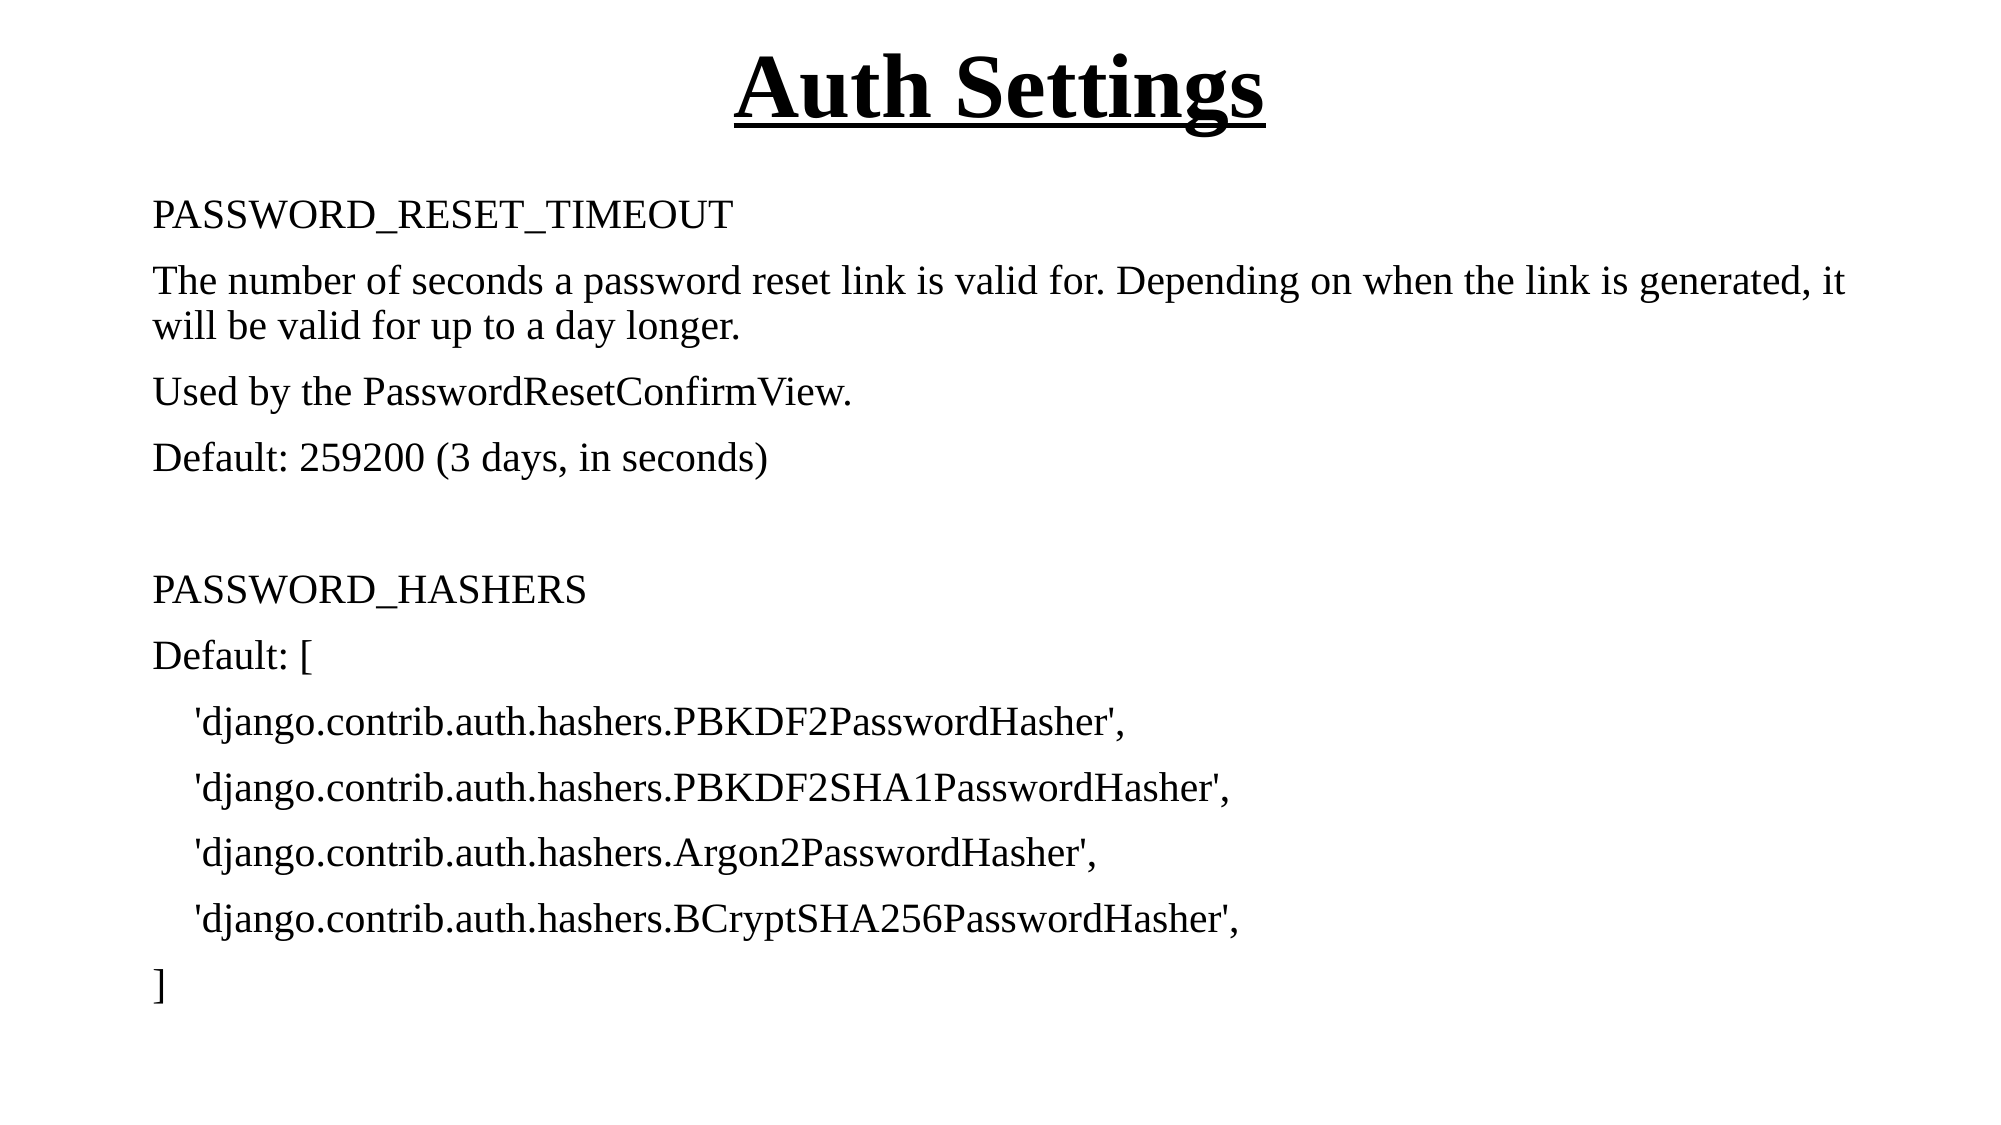

# Auth Settings
PASSWORD_RESET_TIMEOUT
The number of seconds a password reset link is valid for. Depending on when the link is generated, it will be valid for up to a day longer.
Used by the PasswordResetConfirmView.
Default: 259200 (3 days, in seconds)

PASSWORD_HASHERS
Default: [
    'django.contrib.auth.hashers.PBKDF2PasswordHasher',
    'django.contrib.auth.hashers.PBKDF2SHA1PasswordHasher',
    'django.contrib.auth.hashers.Argon2PasswordHasher',
    'django.contrib.auth.hashers.BCryptSHA256PasswordHasher',
]